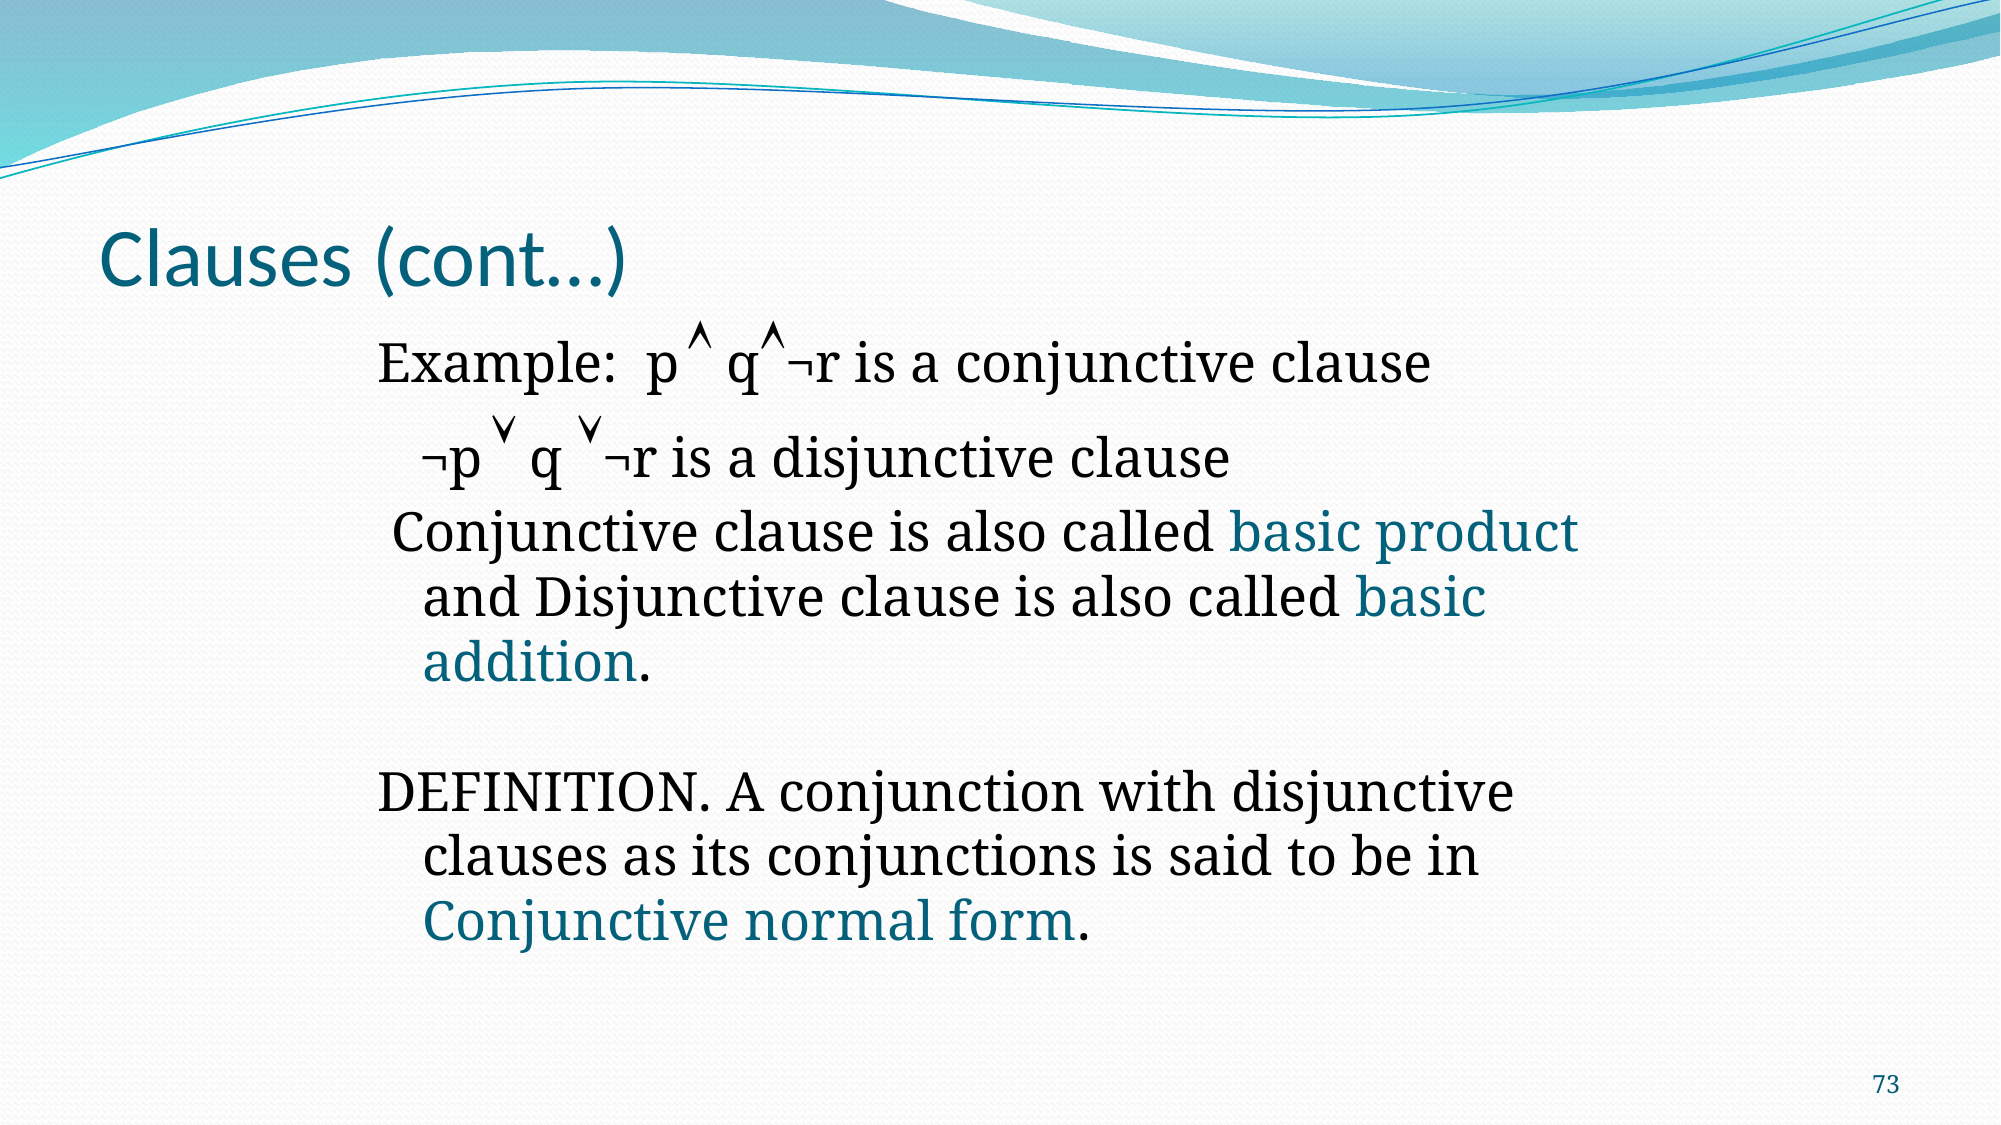

# Clauses (cont…)
Example:  p ∧ q∧¬r is a conjunctive clause
   ¬p ∨ q ∨¬r is a disjunctive clause
 Conjunctive clause is also called basic product and Disjunctive clause is also called basic addition.

DEFINITION. A conjunction with disjunctive clauses as its conjunctions is said to be in Conjunctive normal form.
73